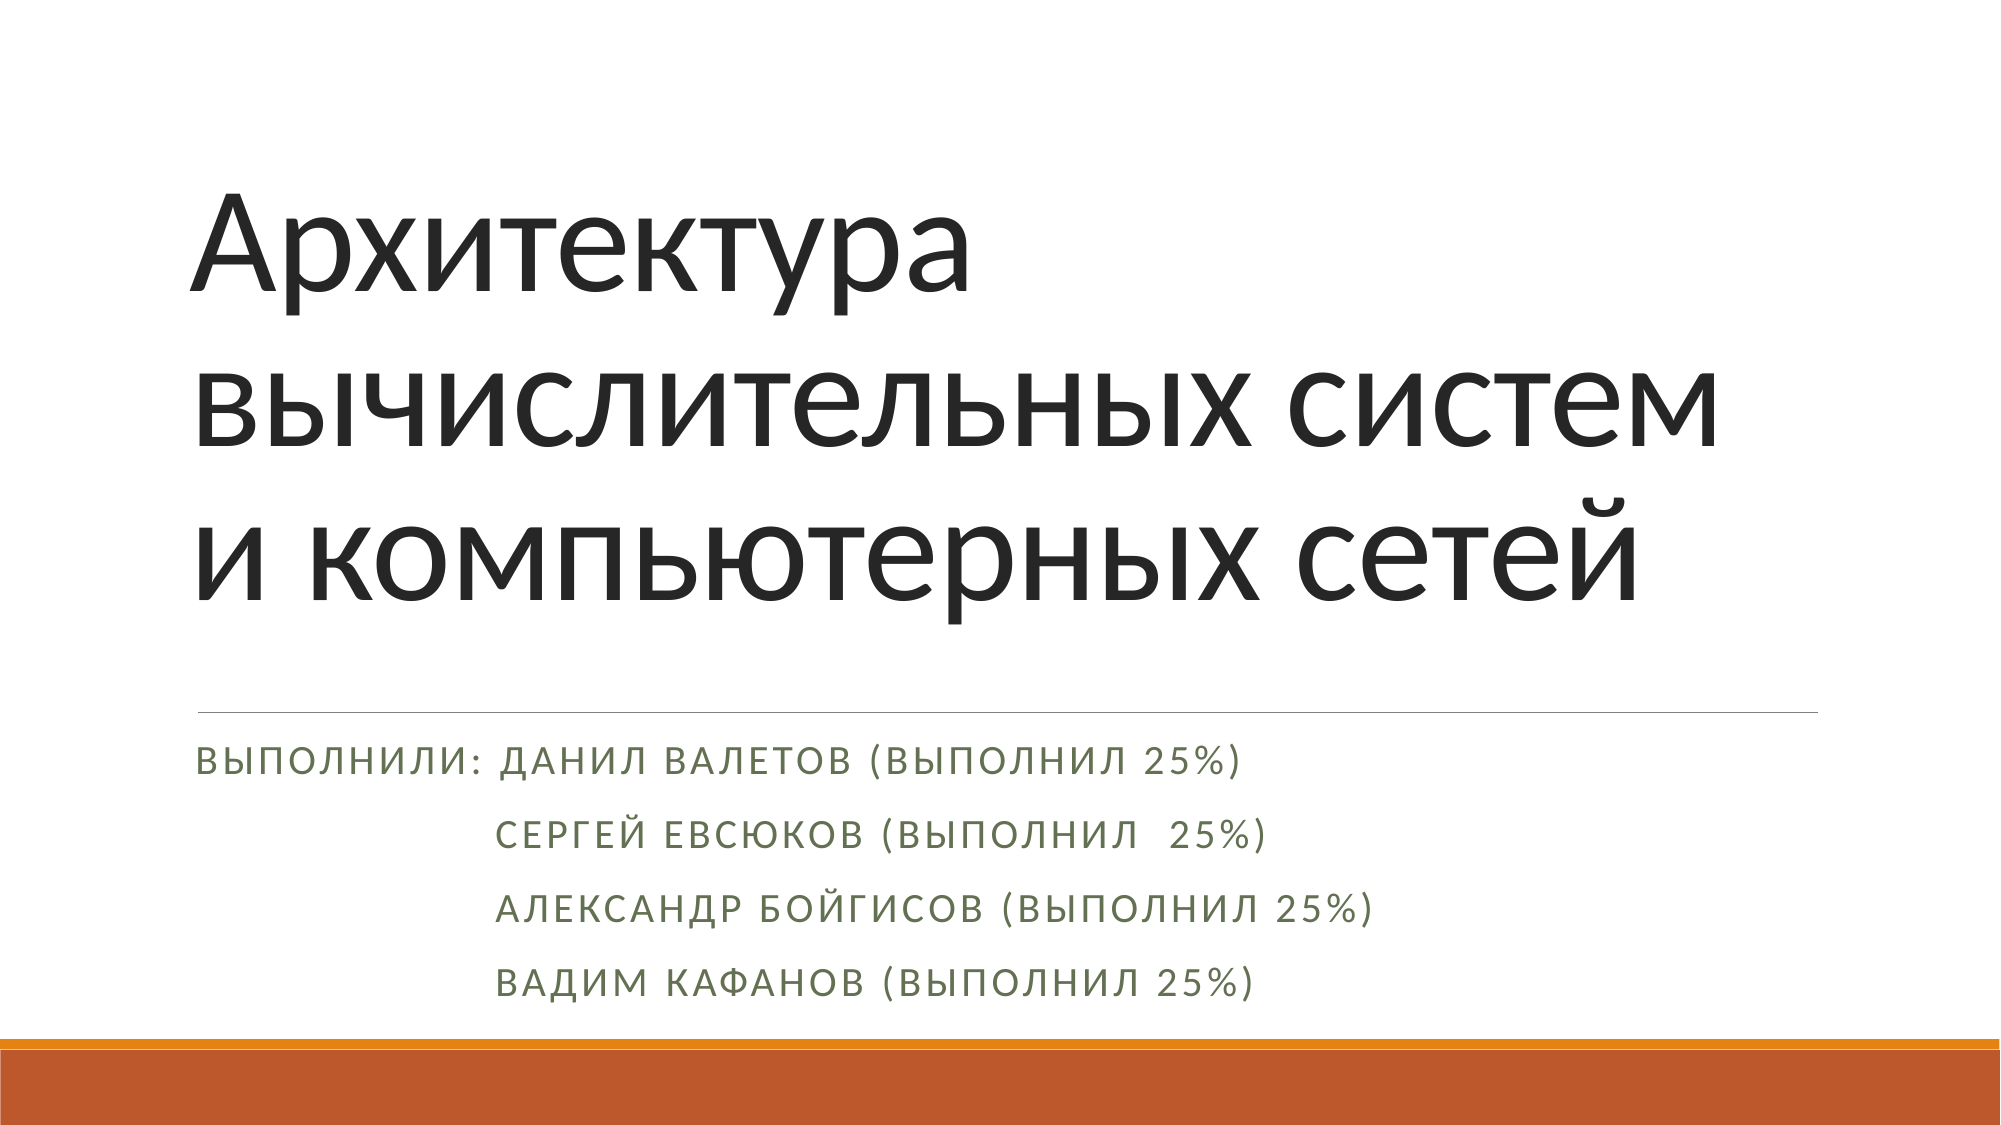

# Архитектура вычислительных систем и компьютерных сетей
Выполнили: Данил Валетов (выполнил 25%)
		Сергей Евсюков (Выполнил  25%)
		Александр Бойгисов (выполнил 25%)
		Вадим Кафанов (выполнил 25%)